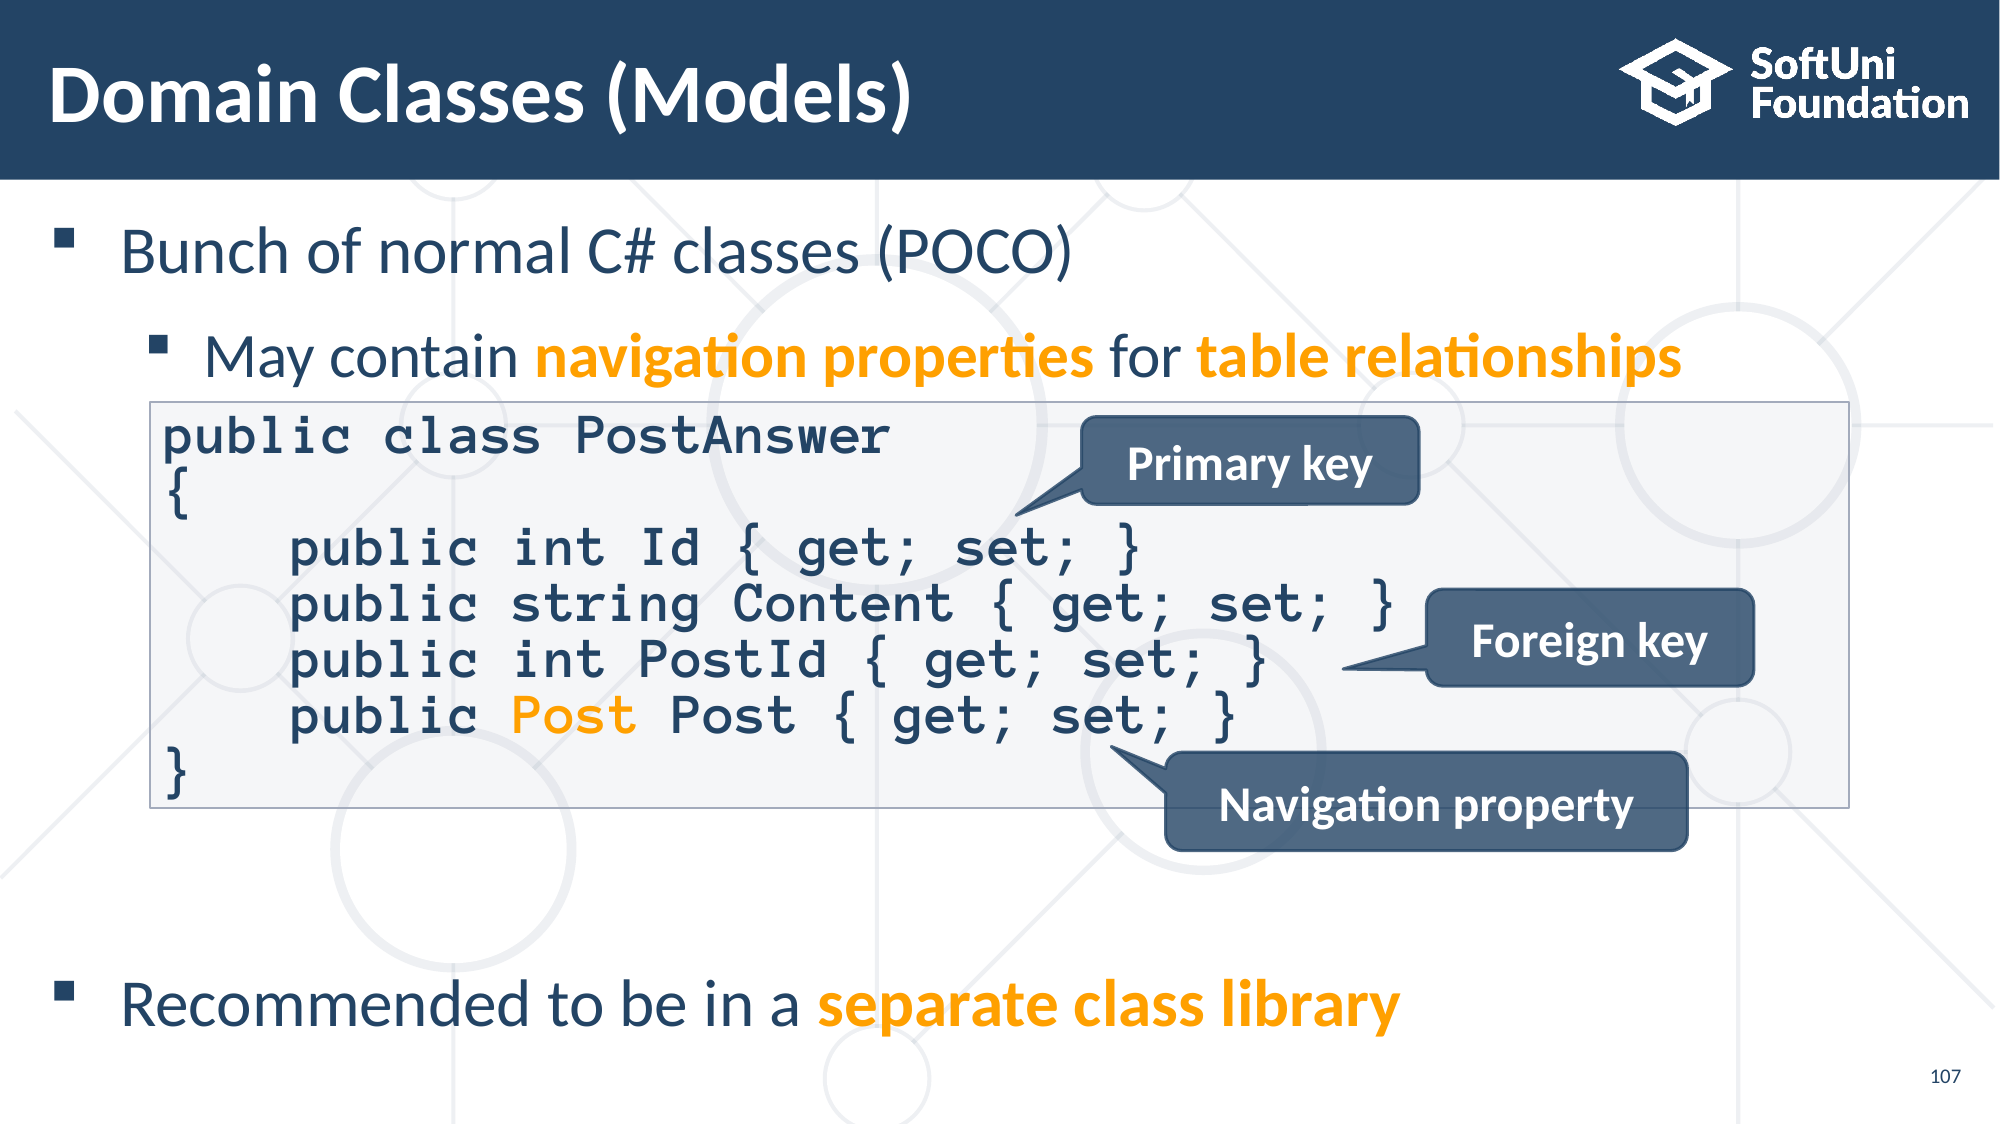

# Domain Classes (Models)
Bunch of normal C# classes (POCO)
May contain navigation properties for table relationships

Recommended to be in a separate class library
public class PostAnswer
{
    public int Id { get; set; }
    public string Content { get; set; }
    public int PostId { get; set; }
    public Post Post { get; set; }
}
Primary key
Foreign key
Navigation property
107